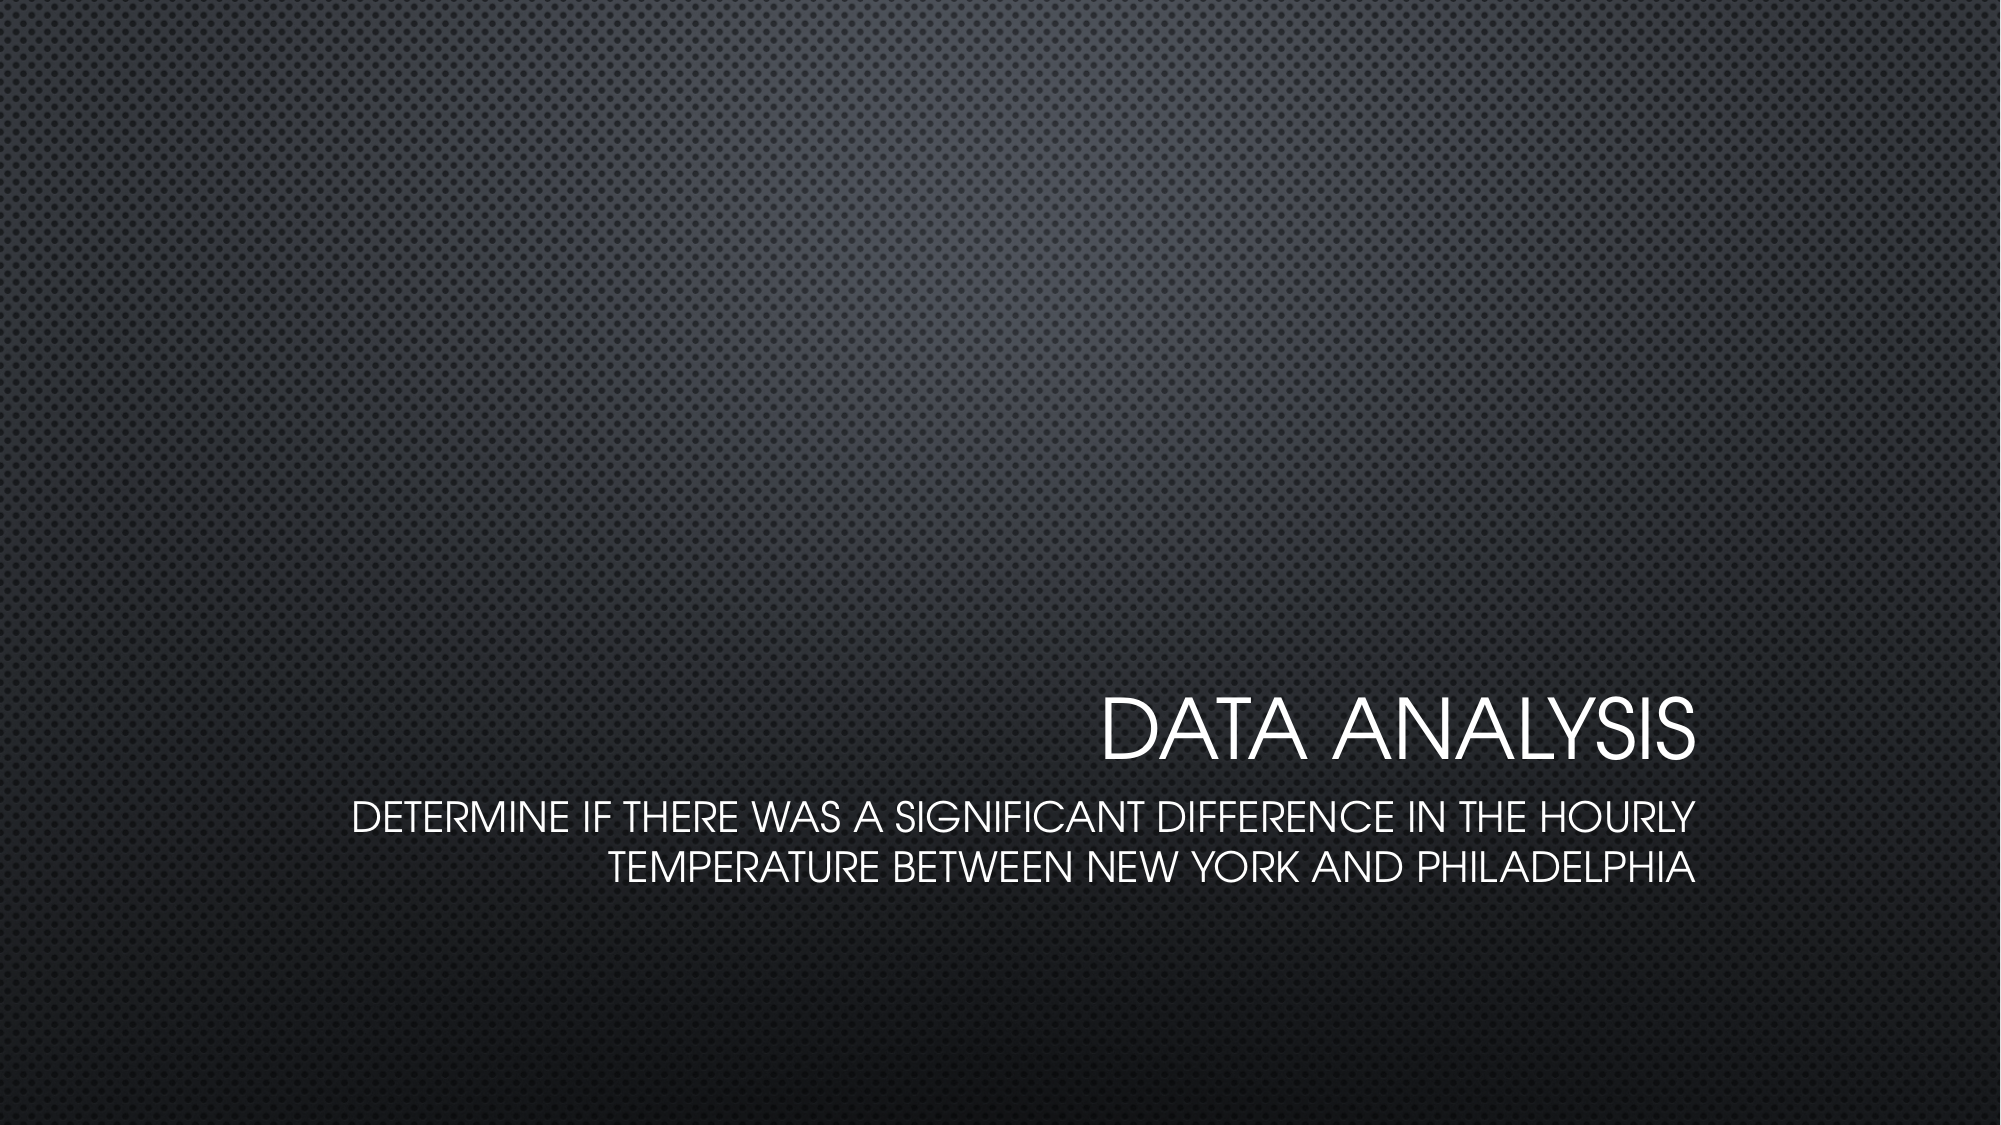

# Data Analysis
determine if there was a significant difference in the hourly temperature between New York and Philadelphia